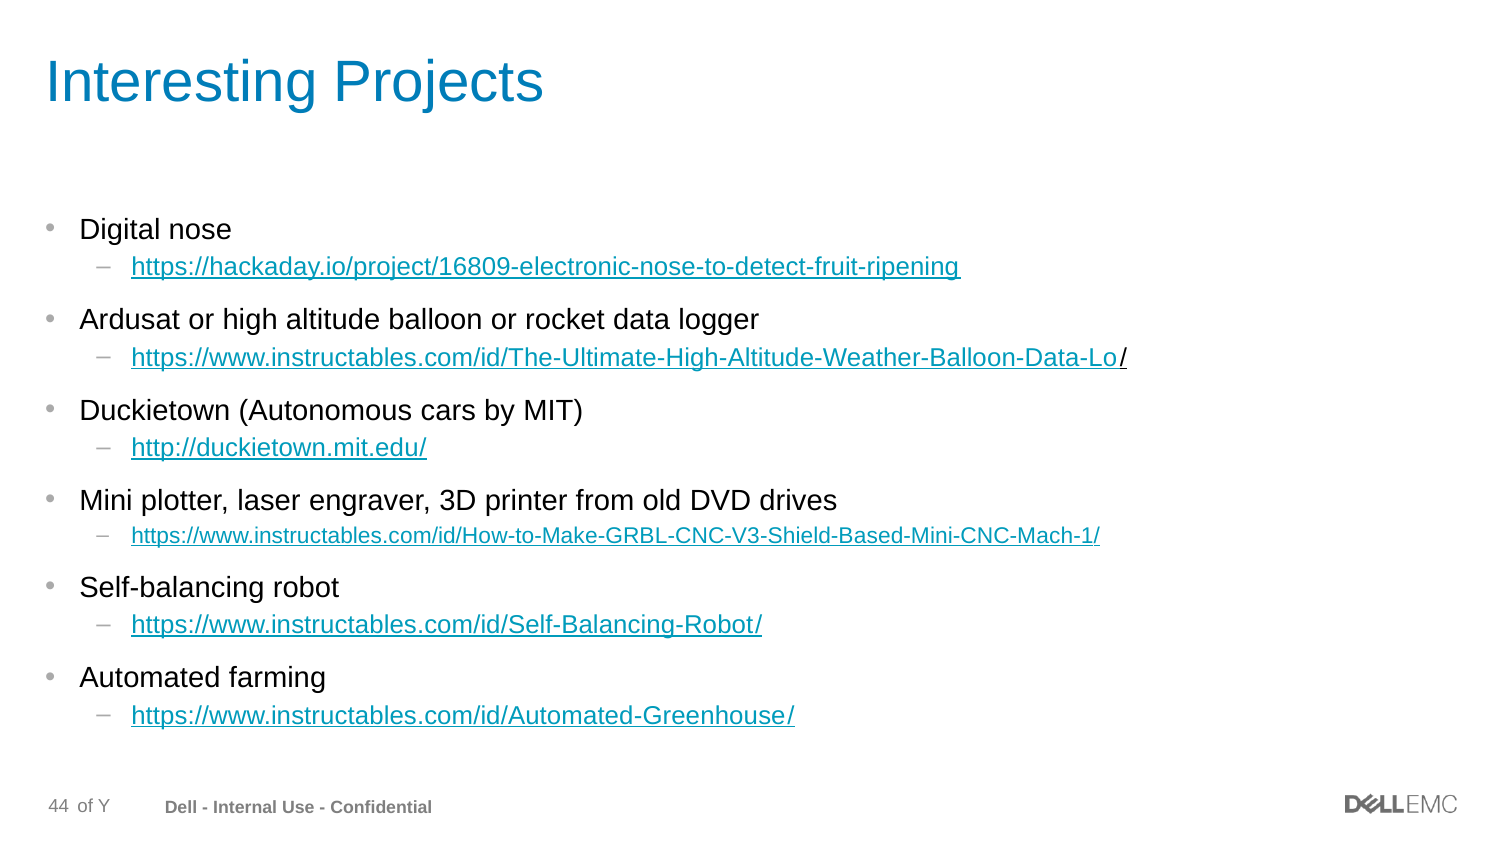

# Interesting Projects
Digital nose
https://hackaday.io/project/16809-electronic-nose-to-detect-fruit-ripening
Ardusat or high altitude balloon or rocket data logger
https://www.instructables.com/id/The-Ultimate-High-Altitude-Weather-Balloon-Data-Lo/
Duckietown (Autonomous cars by MIT)
http://duckietown.mit.edu/
Mini plotter, laser engraver, 3D printer from old DVD drives
https://www.instructables.com/id/How-to-Make-GRBL-CNC-V3-Shield-Based-Mini-CNC-Mach-1/
Self-balancing robot
https://www.instructables.com/id/Self-Balancing-Robot/
Automated farming
https://www.instructables.com/id/Automated-Greenhouse/